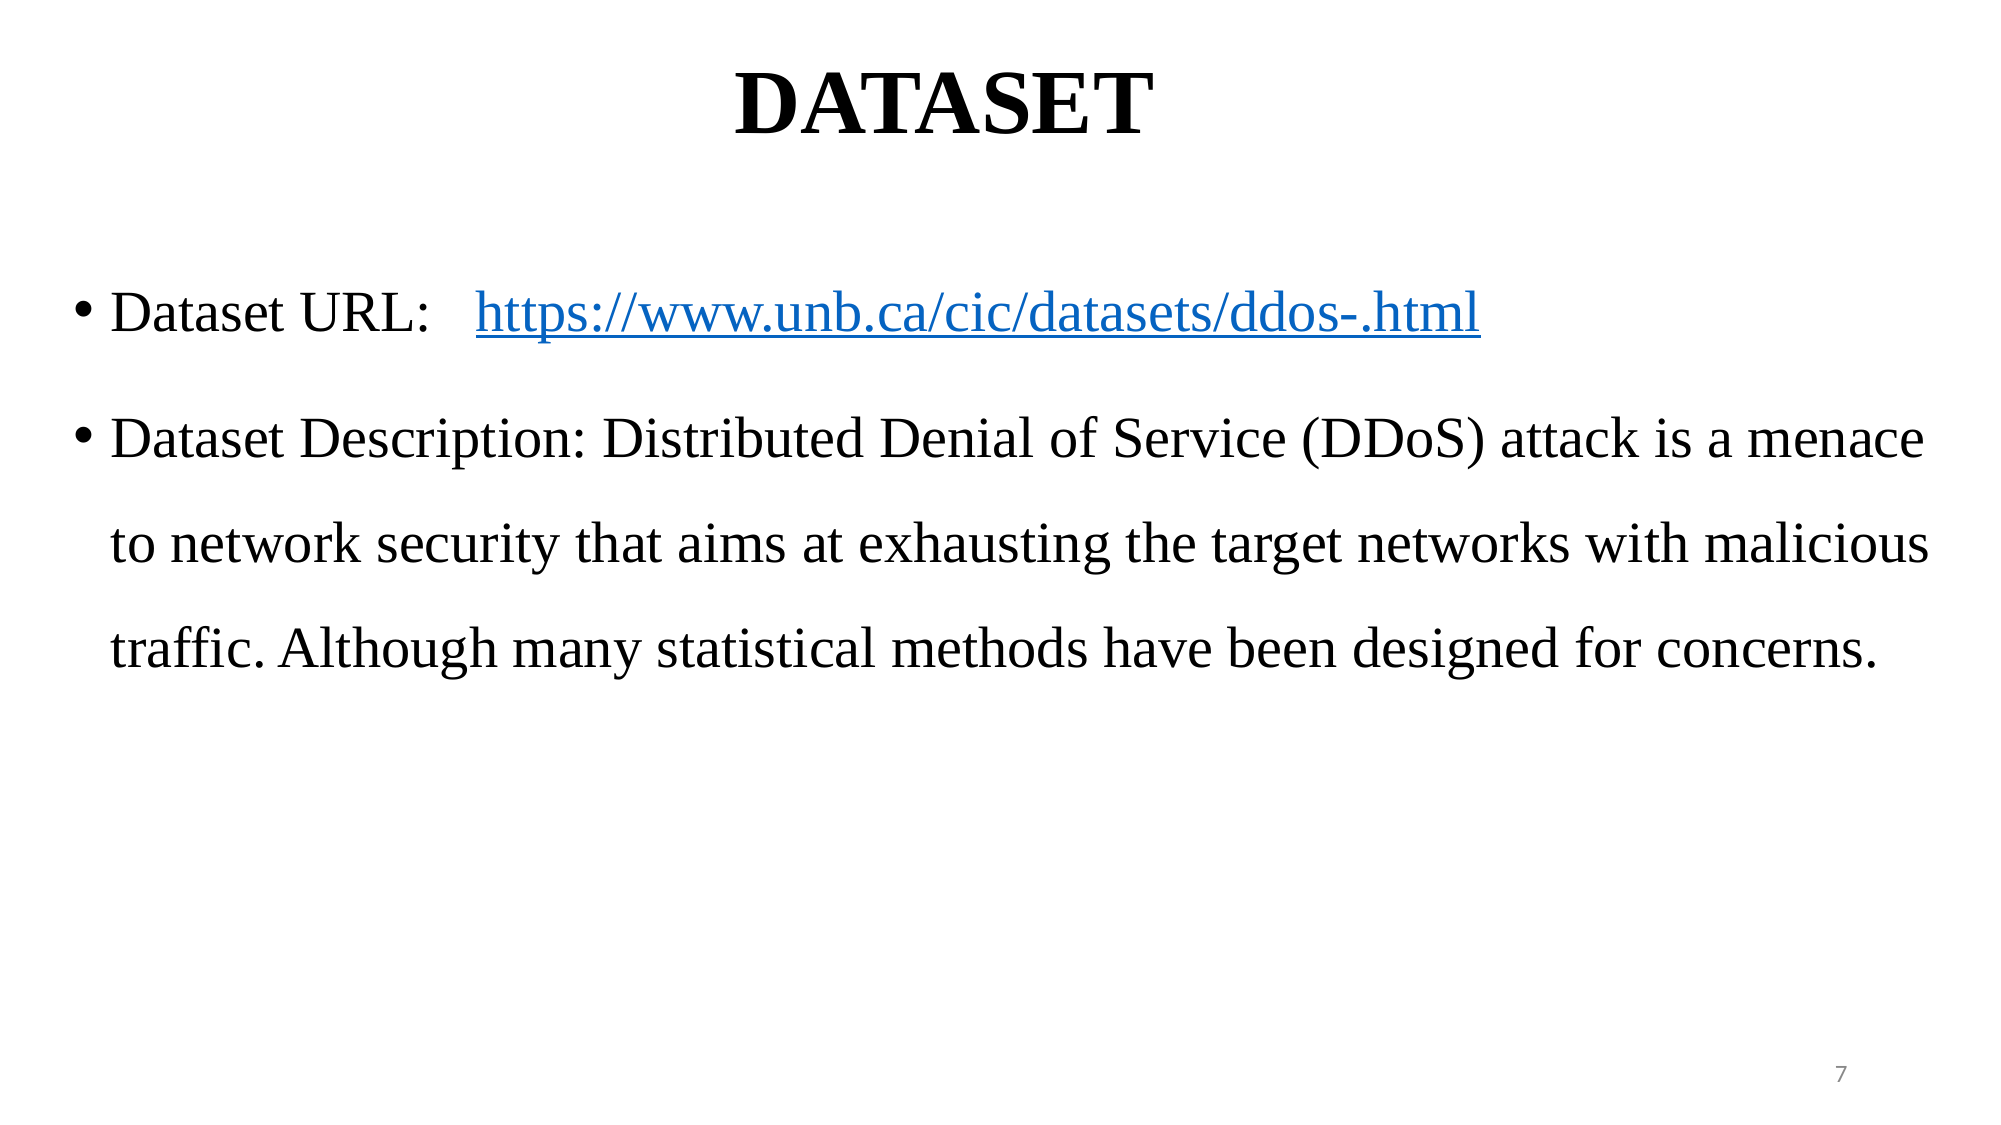

# DATASET
Dataset URL:   https://www.unb.ca/cic/datasets/ddos-.html
Dataset Description: Distributed Denial of Service (DDoS) attack is a menace to network security that aims at exhausting the target networks with malicious traffic. Although many statistical methods have been designed for concerns.
7